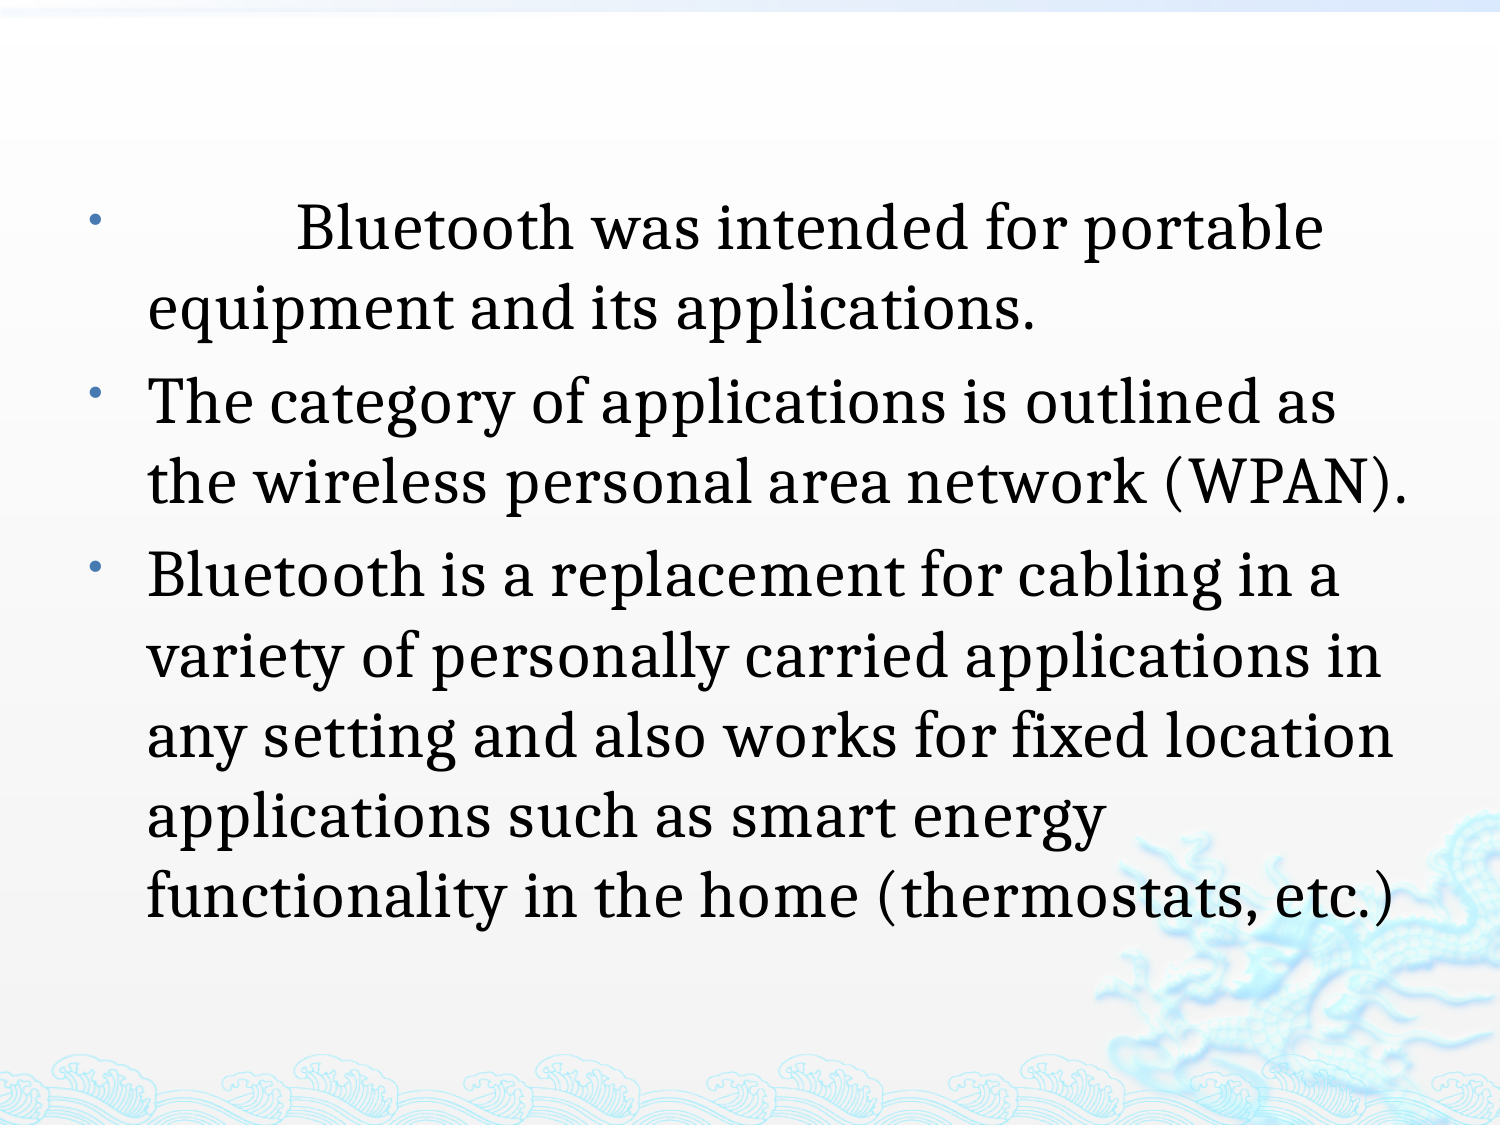

Bluetooth was intended for portable equipment and its applications.
The category of applications is outlined as the wireless personal area network (WPAN).
Bluetooth is a replacement for cabling in a variety of personally carried applications in any setting and also works for fixed location applications such as smart energy functionality in the home (thermostats, etc.)